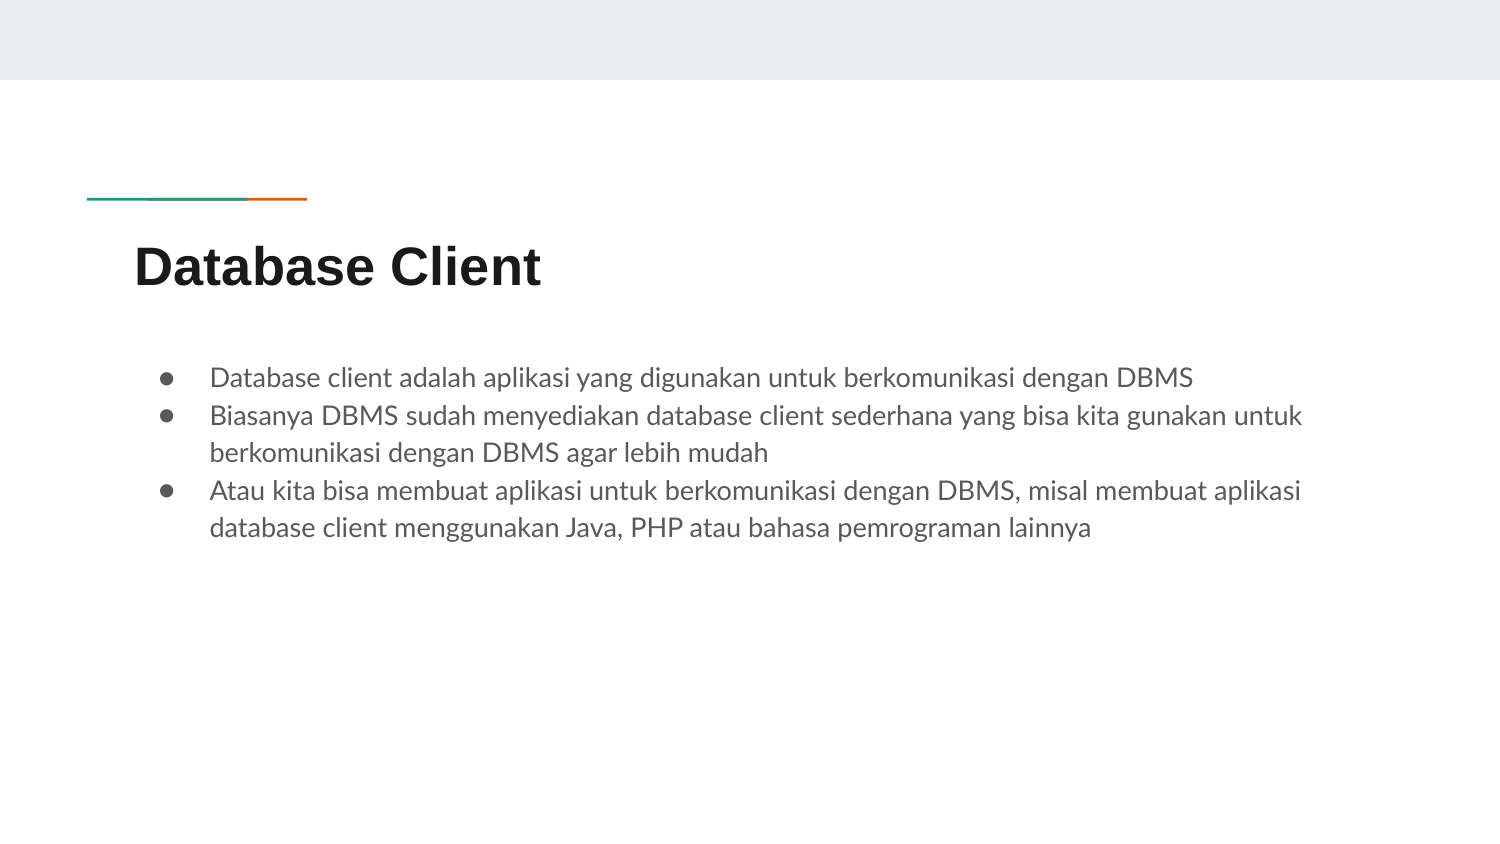

# Database Client
Database client adalah aplikasi yang digunakan untuk berkomunikasi dengan DBMS
Biasanya DBMS sudah menyediakan database client sederhana yang bisa kita gunakan untuk berkomunikasi dengan DBMS agar lebih mudah
Atau kita bisa membuat aplikasi untuk berkomunikasi dengan DBMS, misal membuat aplikasi database client menggunakan Java, PHP atau bahasa pemrograman lainnya